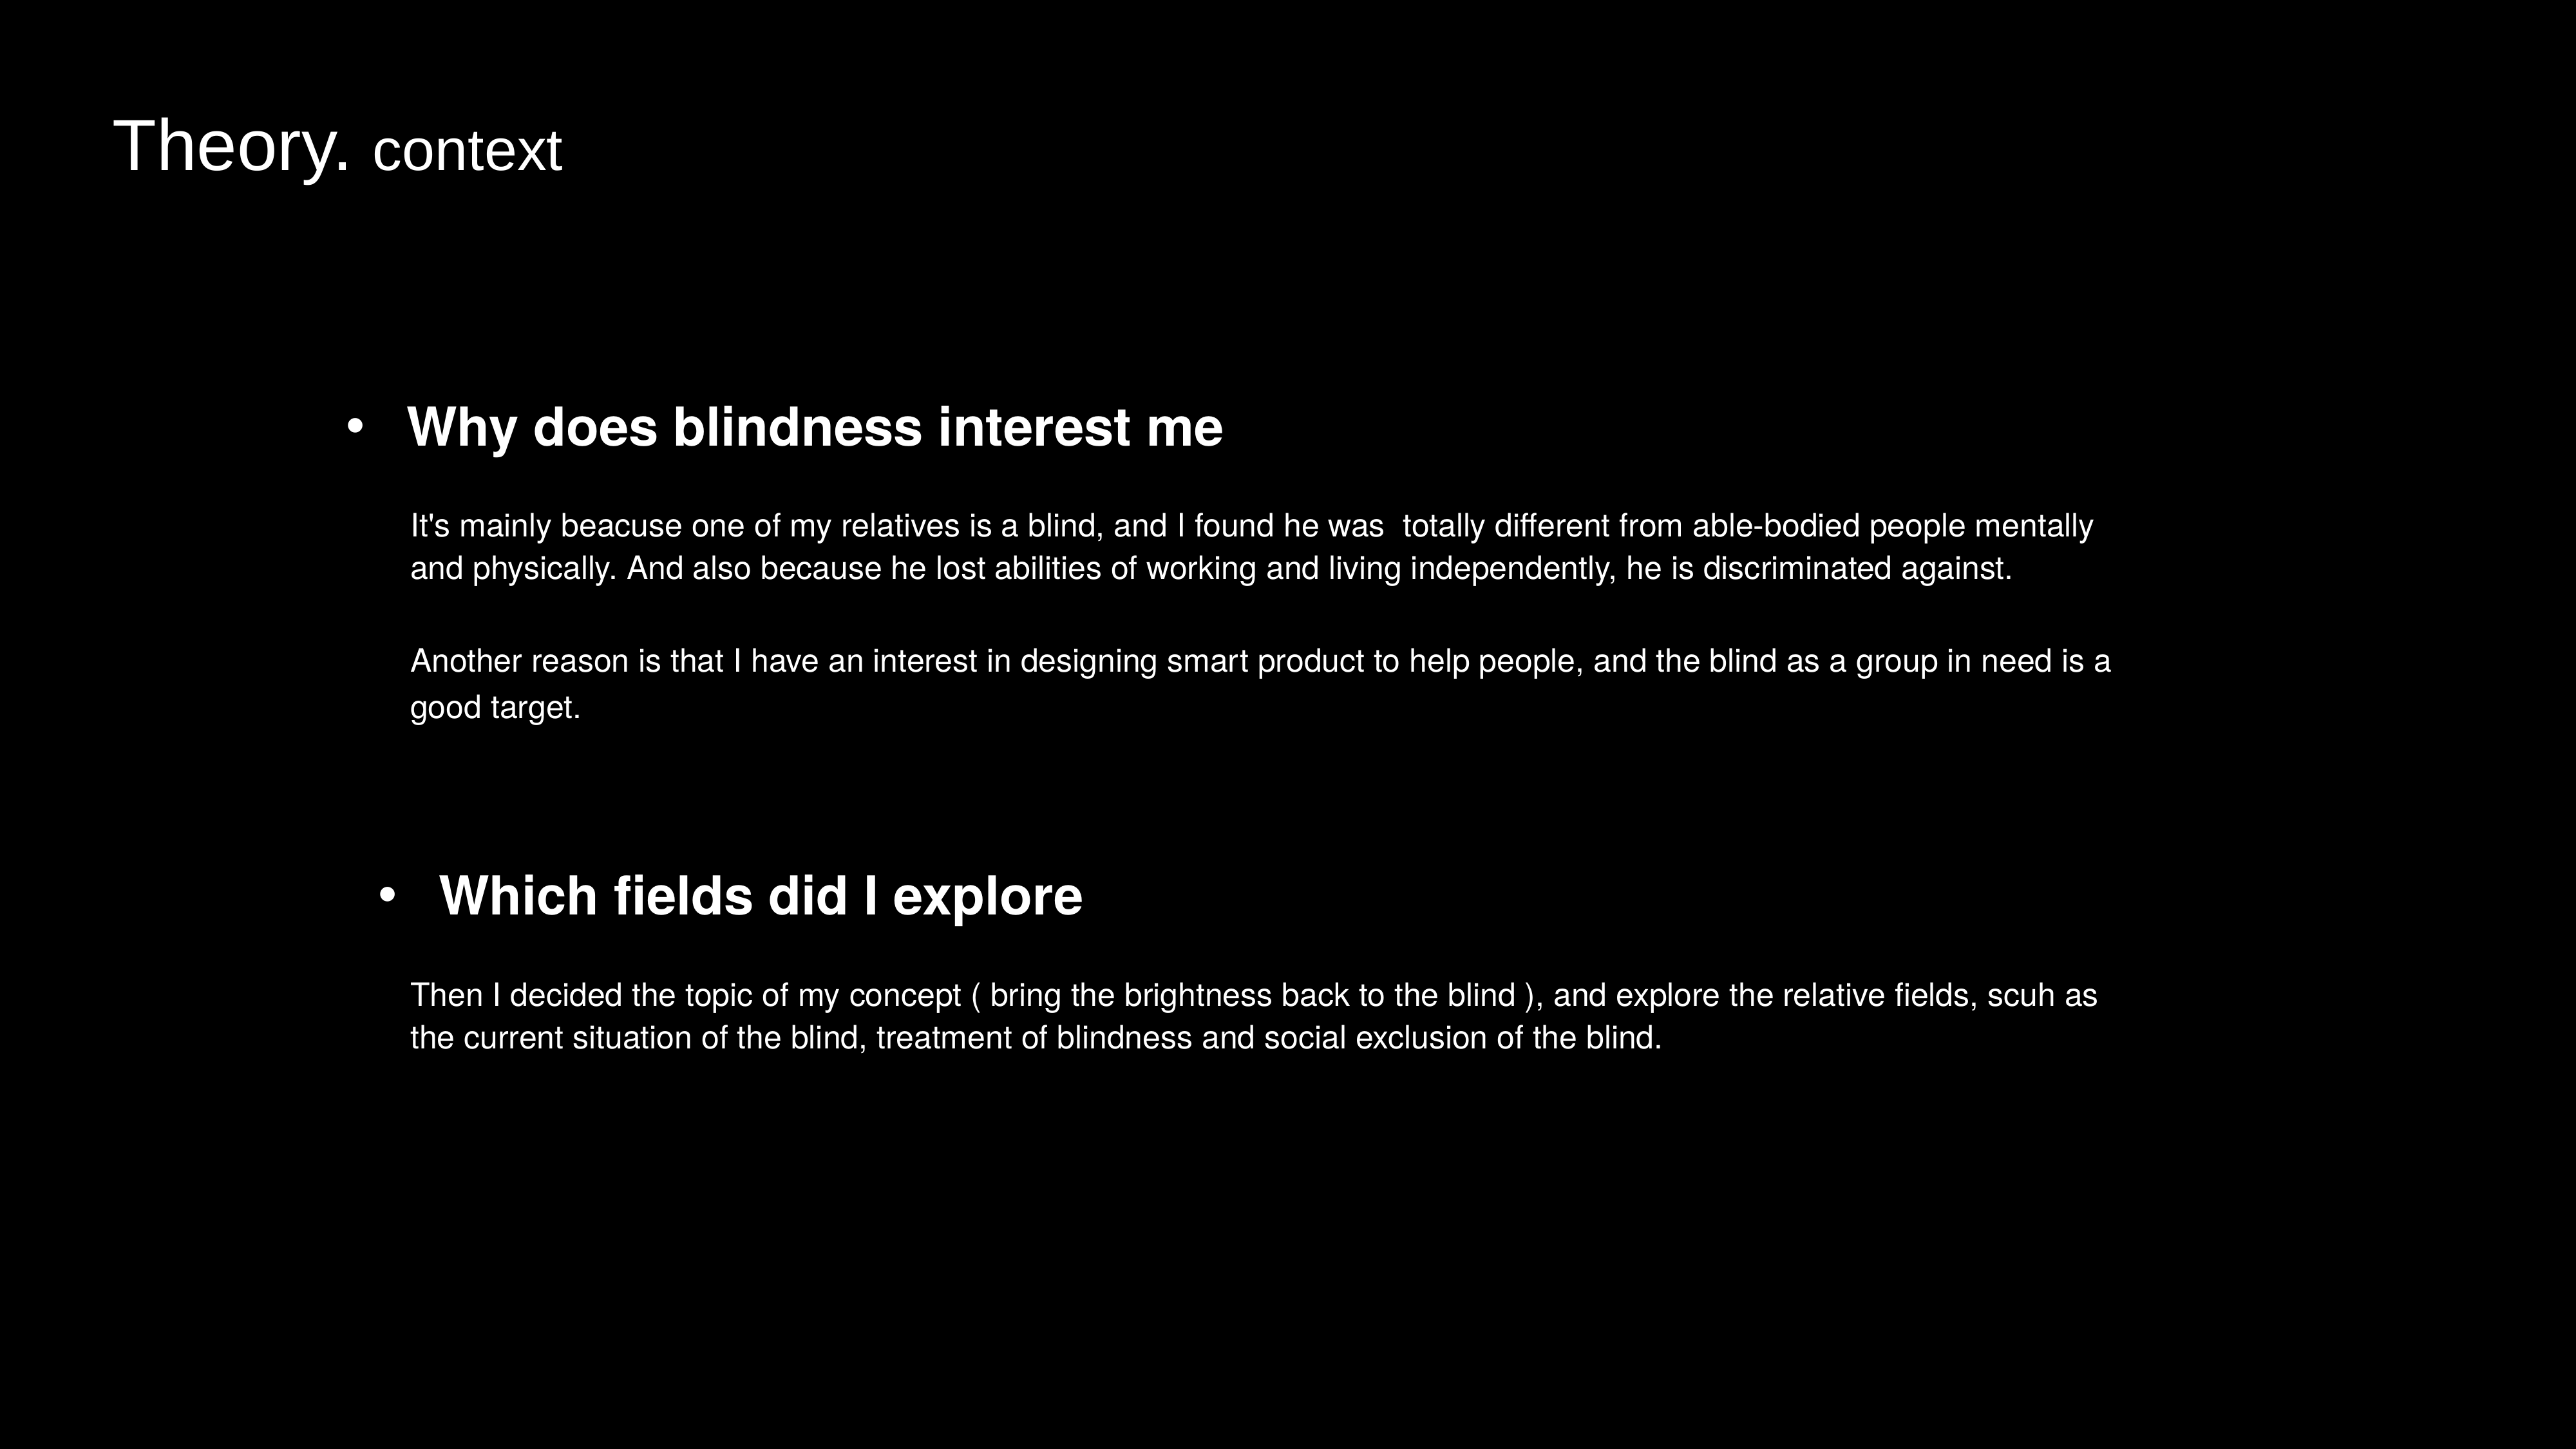

Theory. context
Why does blindness interest me
It's mainly beacuse one of my relatives is a blind, and I found he was  totally different from able-bodied people mentally
and physically. And also because he lost abilities of working and living independently, he is discriminated against.

Another reason is that I have an interest in designing smart product to help people, and the blind as a group in need is a good target.
Which fields did I explore
Then I decided the topic of my concept ( bring the brightness back to the blind ), and explore the relative fields, scuh as the current situation of the blind, treatment of blindness and social exclusion of the blind.